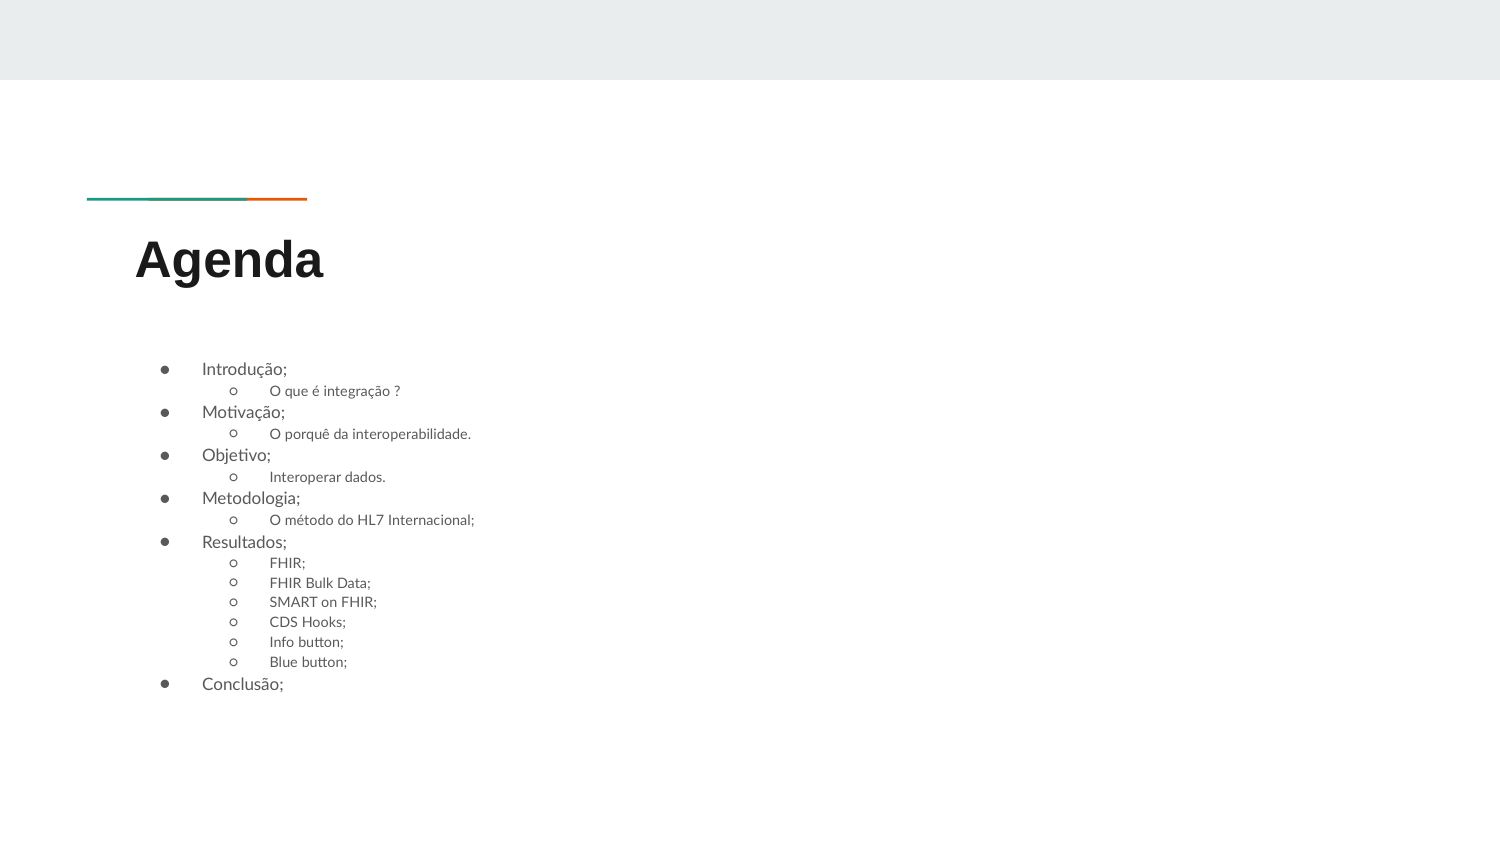

# Agenda
Introdução;
O que é integração ?
Motivação;
O porquê da interoperabilidade.
Objetivo;
Interoperar dados.
Metodologia;
O método do HL7 Internacional;
Resultados;
FHIR;
FHIR Bulk Data;
SMART on FHIR;
CDS Hooks;
Info button;
Blue button;
Conclusão;